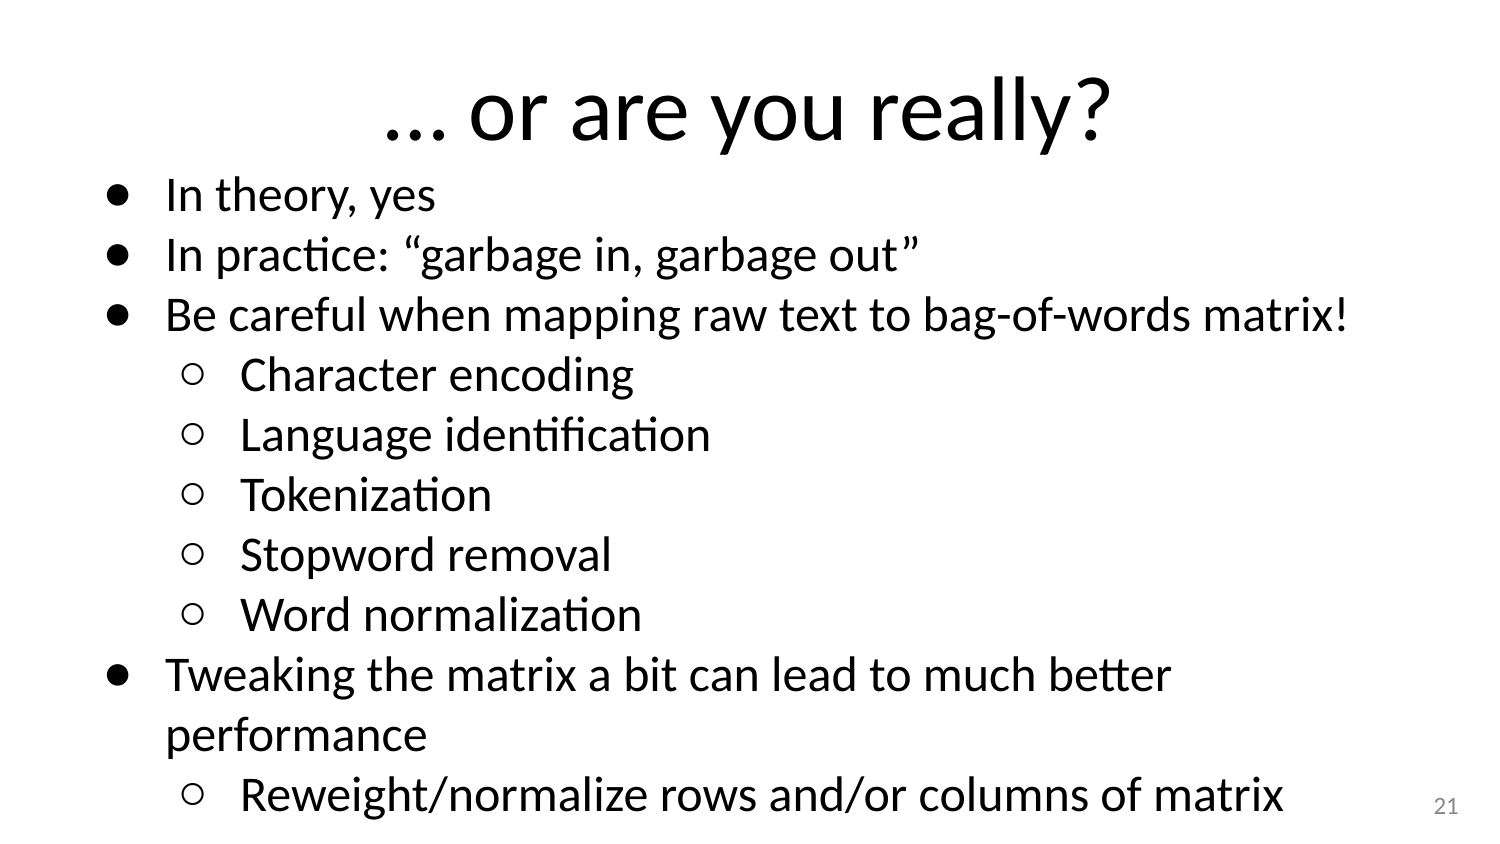

# … or are you really?
In theory, yes
In practice: “garbage in, garbage out”
Be careful when mapping raw text to bag-of-words matrix!
Character encoding
Language identification
Tokenization
Stopword removal
Word normalization
Tweaking the matrix a bit can lead to much better performance
Reweight/normalize rows and/or columns of matrix
21